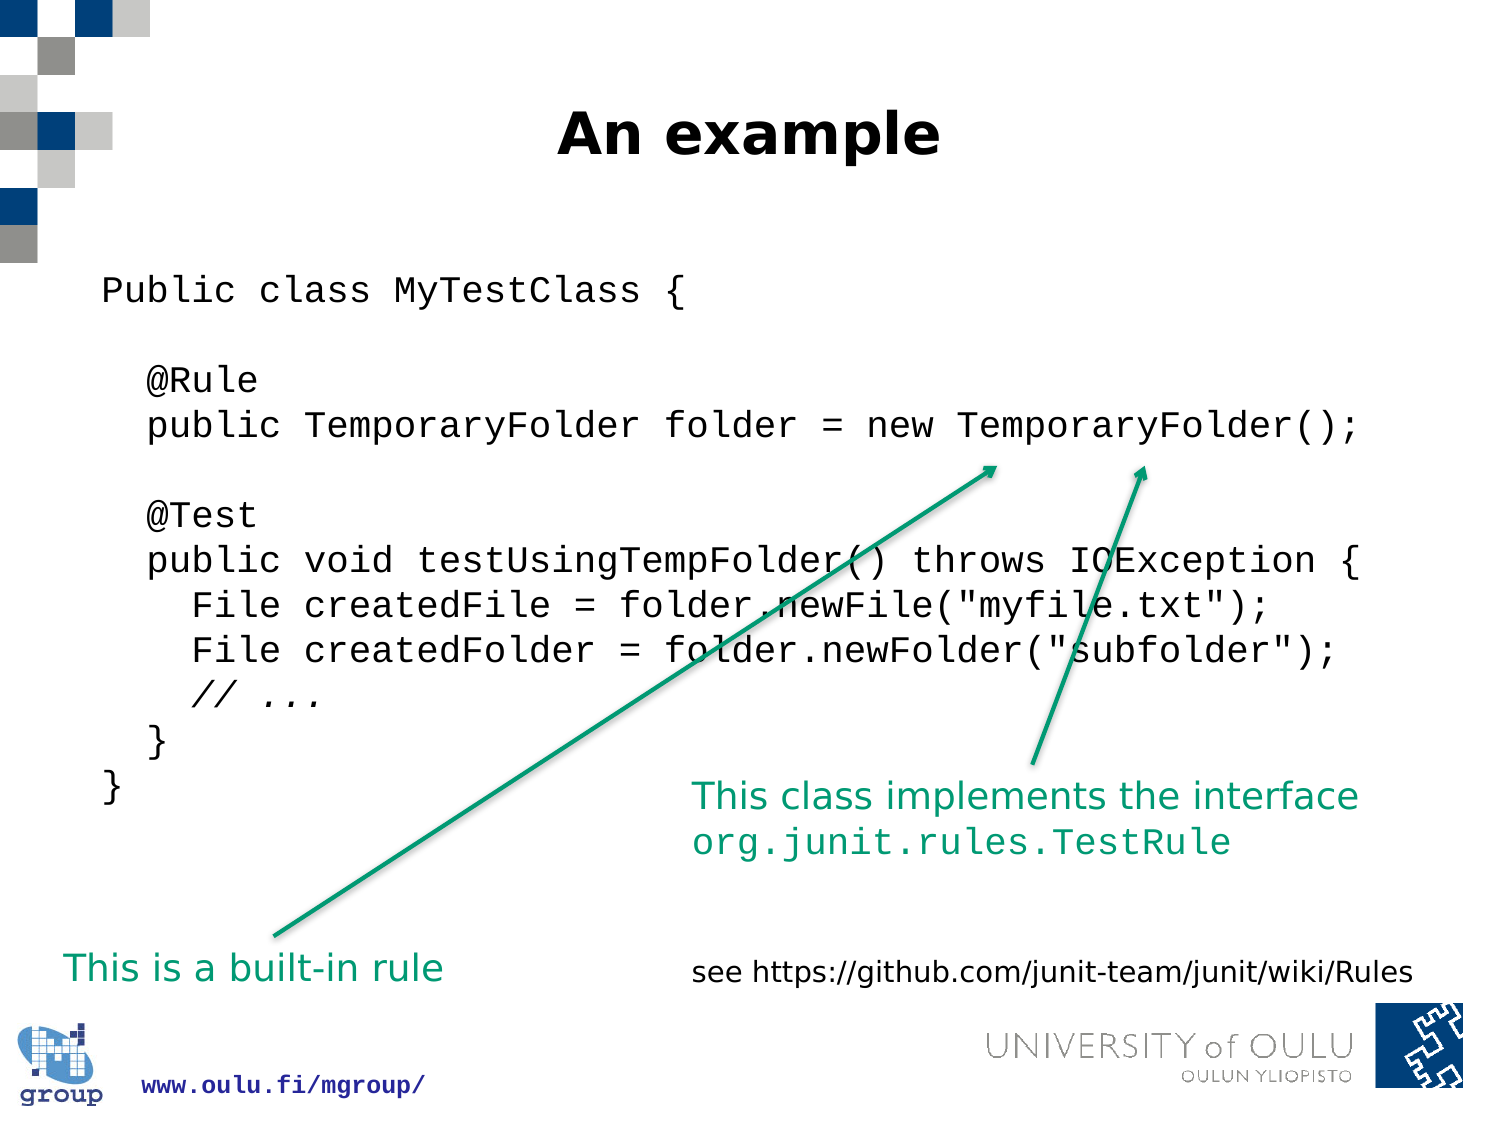

# An example
Public class MyTestClass {

  @Rule
  public TemporaryFolder folder = new TemporaryFolder();

  @Test
  public void testUsingTempFolder() throws IOException {
    File createdFile = folder.newFile("myfile.txt");
    File createdFolder = folder.newFolder("subfolder");
    // ...
  }
}
This class implements the interface org.junit.rules.TestRule
This is a built-in rule
see https://github.com/junit-team/junit/wiki/Rules